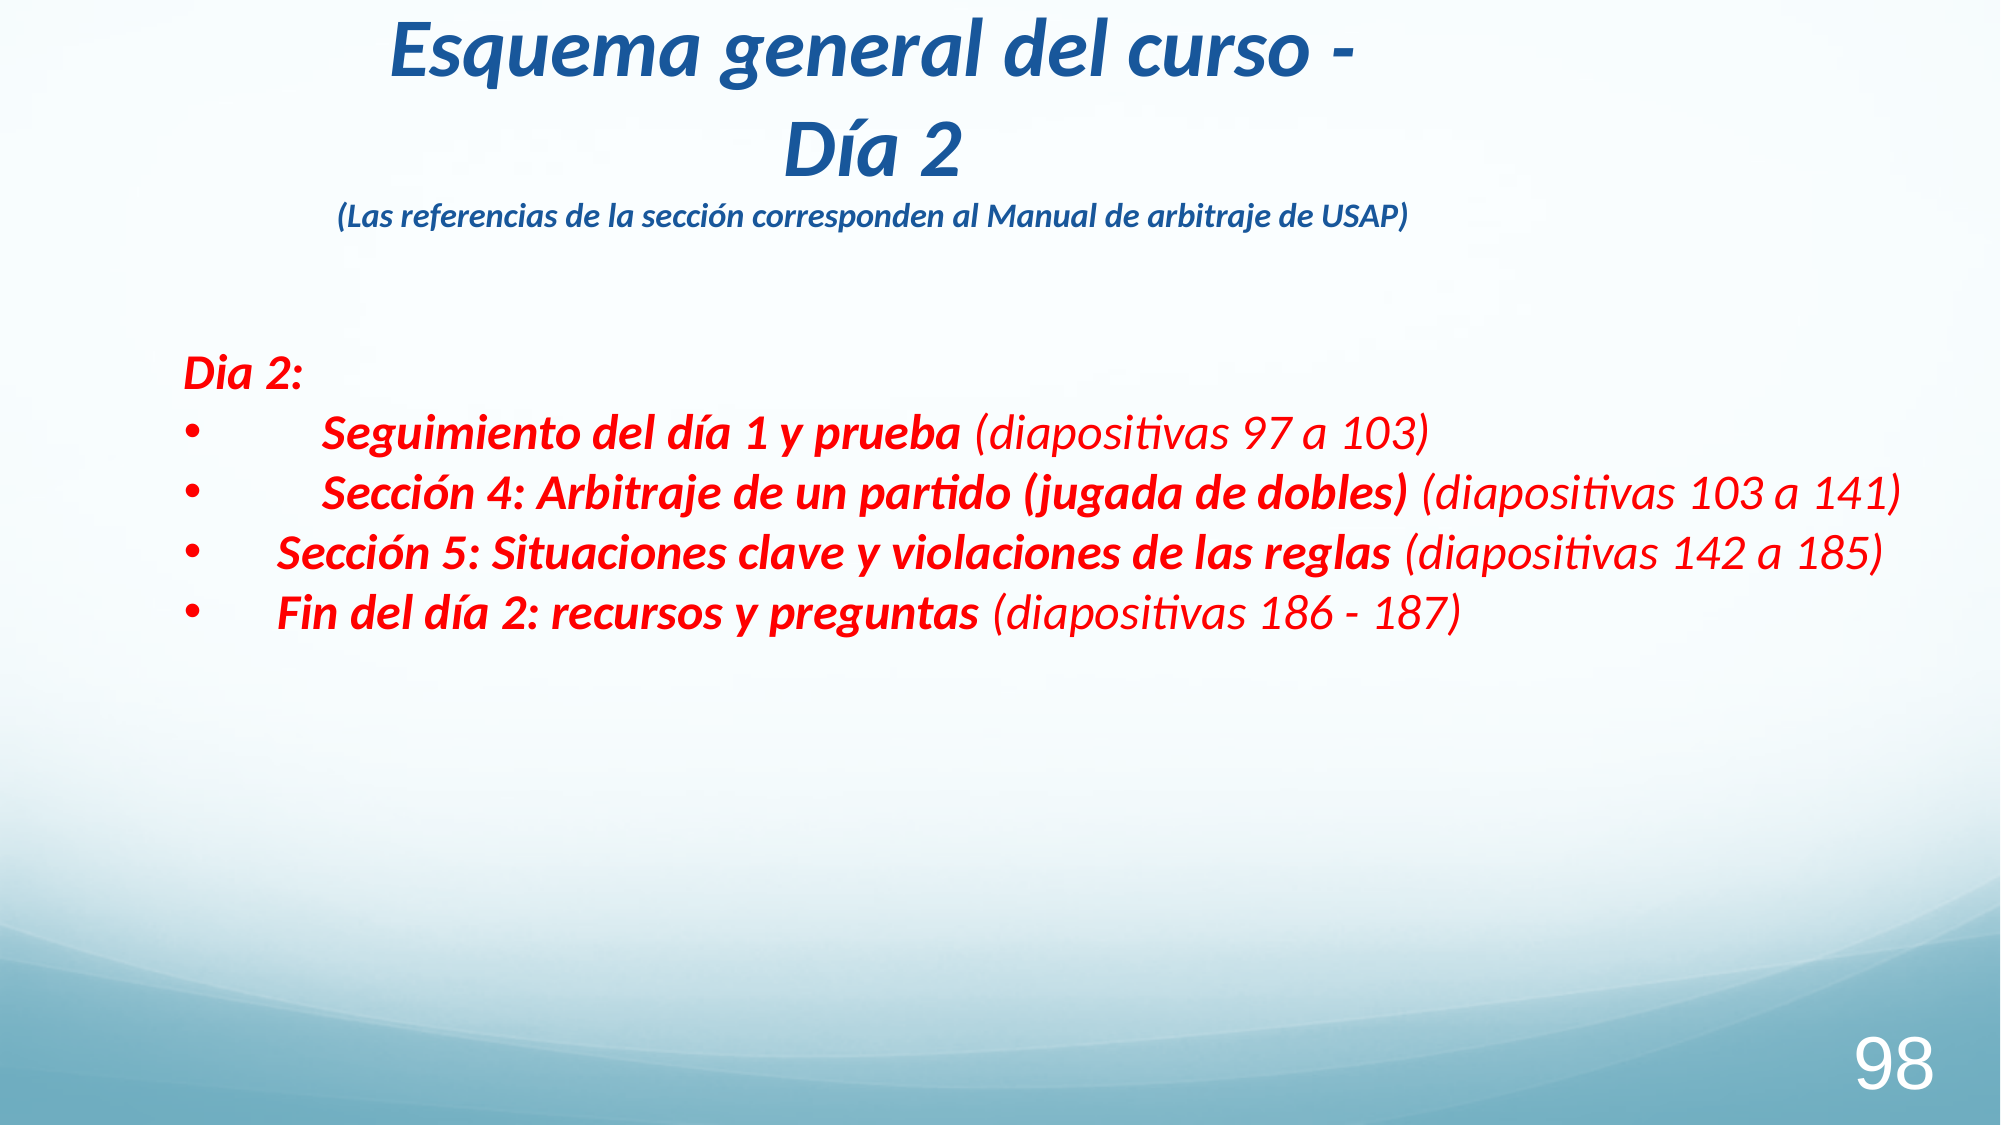

Esquema general del curso - Día 2
(Las referencias de la sección corresponden al Manual de arbitraje de USAP)

Dia 2:
    Seguimiento del día 1 y prueba (diapositivas 97 a 103)
    Sección 4: Arbitraje de un partido (jugada de dobles) (diapositivas 103 a 141)
Sección 5: Situaciones clave y violaciones de las reglas (diapositivas 142 a 185)
Fin del día 2: recursos y preguntas (diapositivas 186 - 187)

98